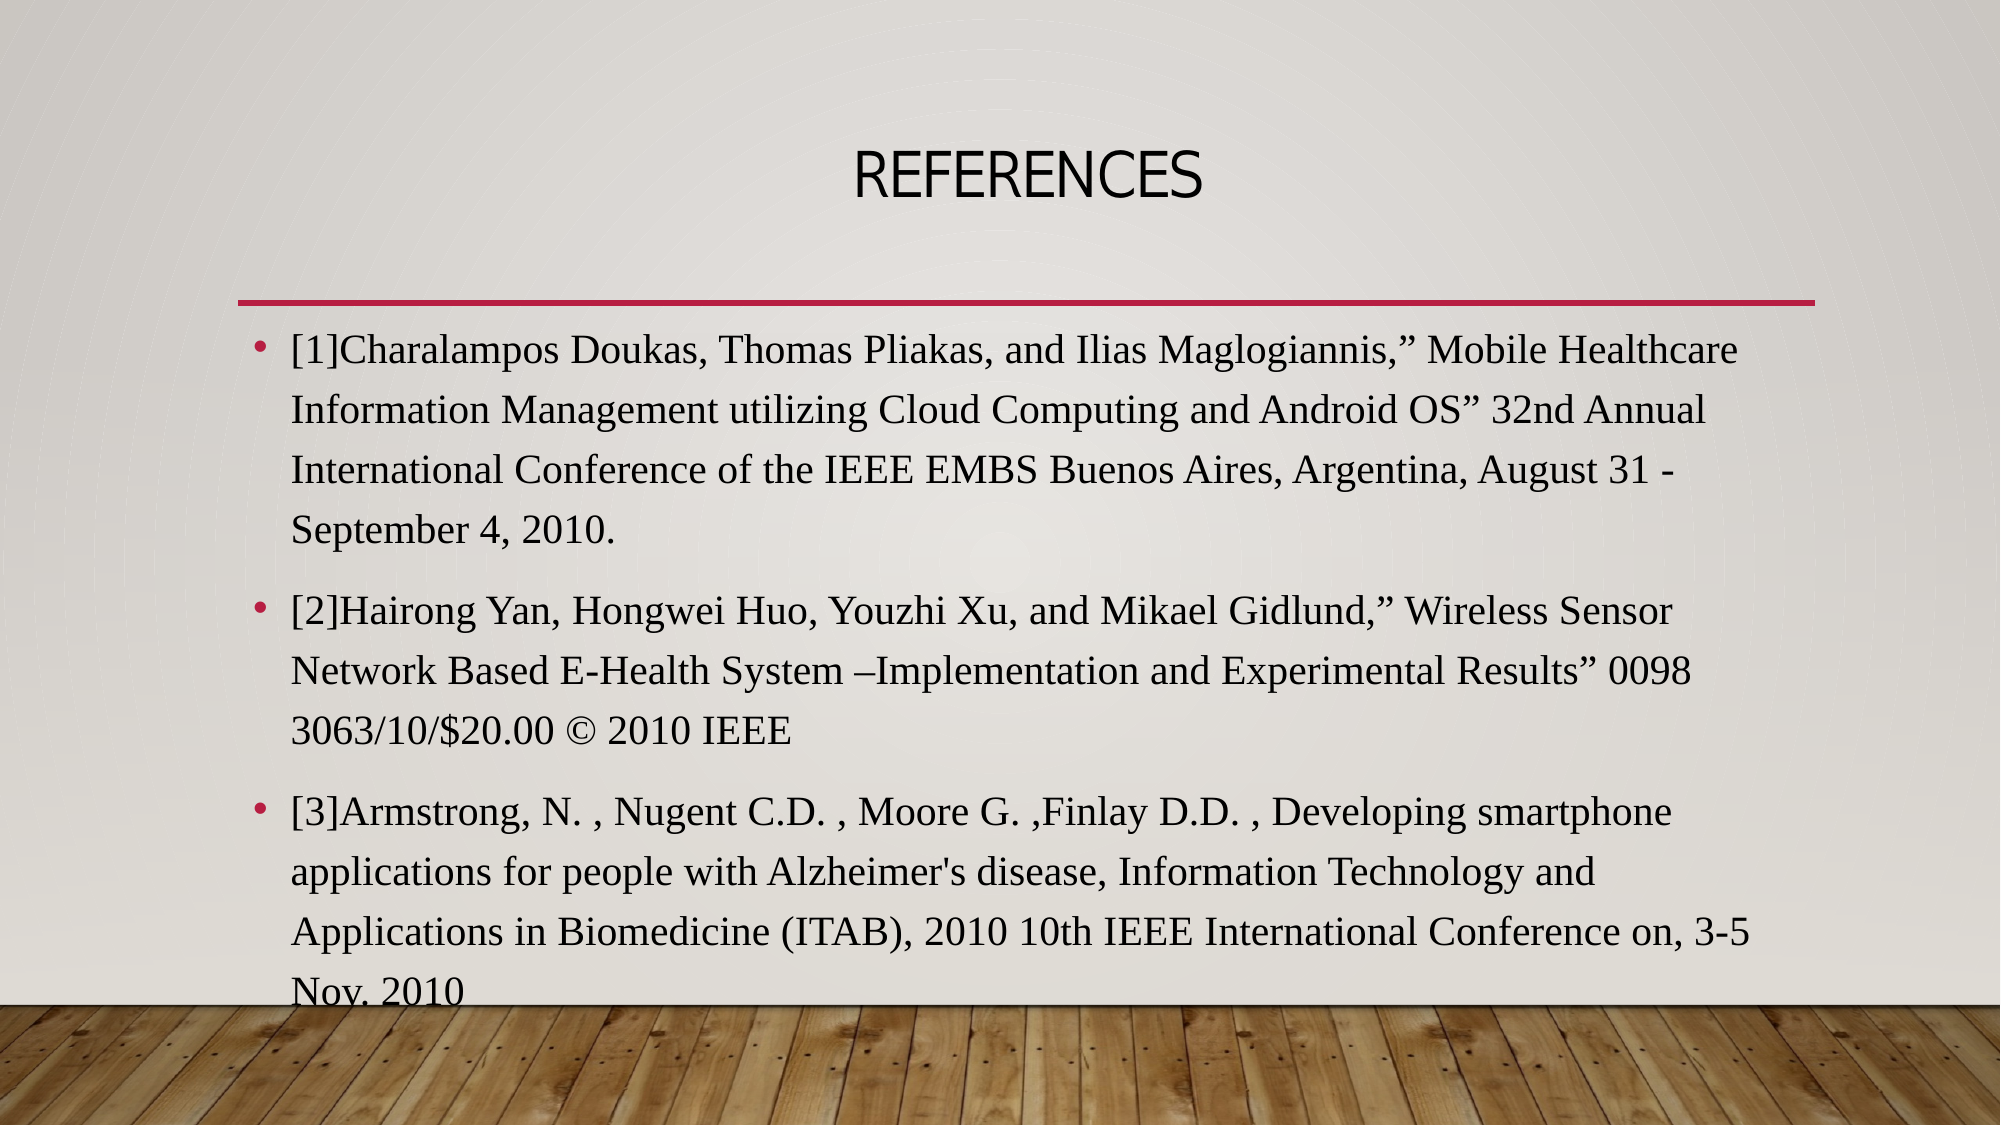

# references
[1]Charalampos Doukas, Thomas Pliakas, and Ilias Maglogiannis,” Mobile Healthcare Information Management utilizing Cloud Computing and Android OS” 32nd Annual International Conference of the IEEE EMBS Buenos Aires, Argentina, August 31 - September 4, 2010.
[2]Hairong Yan, Hongwei Huo, Youzhi Xu, and Mikael Gidlund,” Wireless Sensor Network Based E-Health System –Implementation and Experimental Results” 0098 3063/10/$20.00 © 2010 IEEE
[3]Armstrong, N. , Nugent C.D. , Moore G. ,Finlay D.D. , Developing smartphone applications for people with Alzheimer's disease, Information Technology and Applications in Biomedicine (ITAB), 2010 10th IEEE International Conference on, 3-5 Nov. 2010